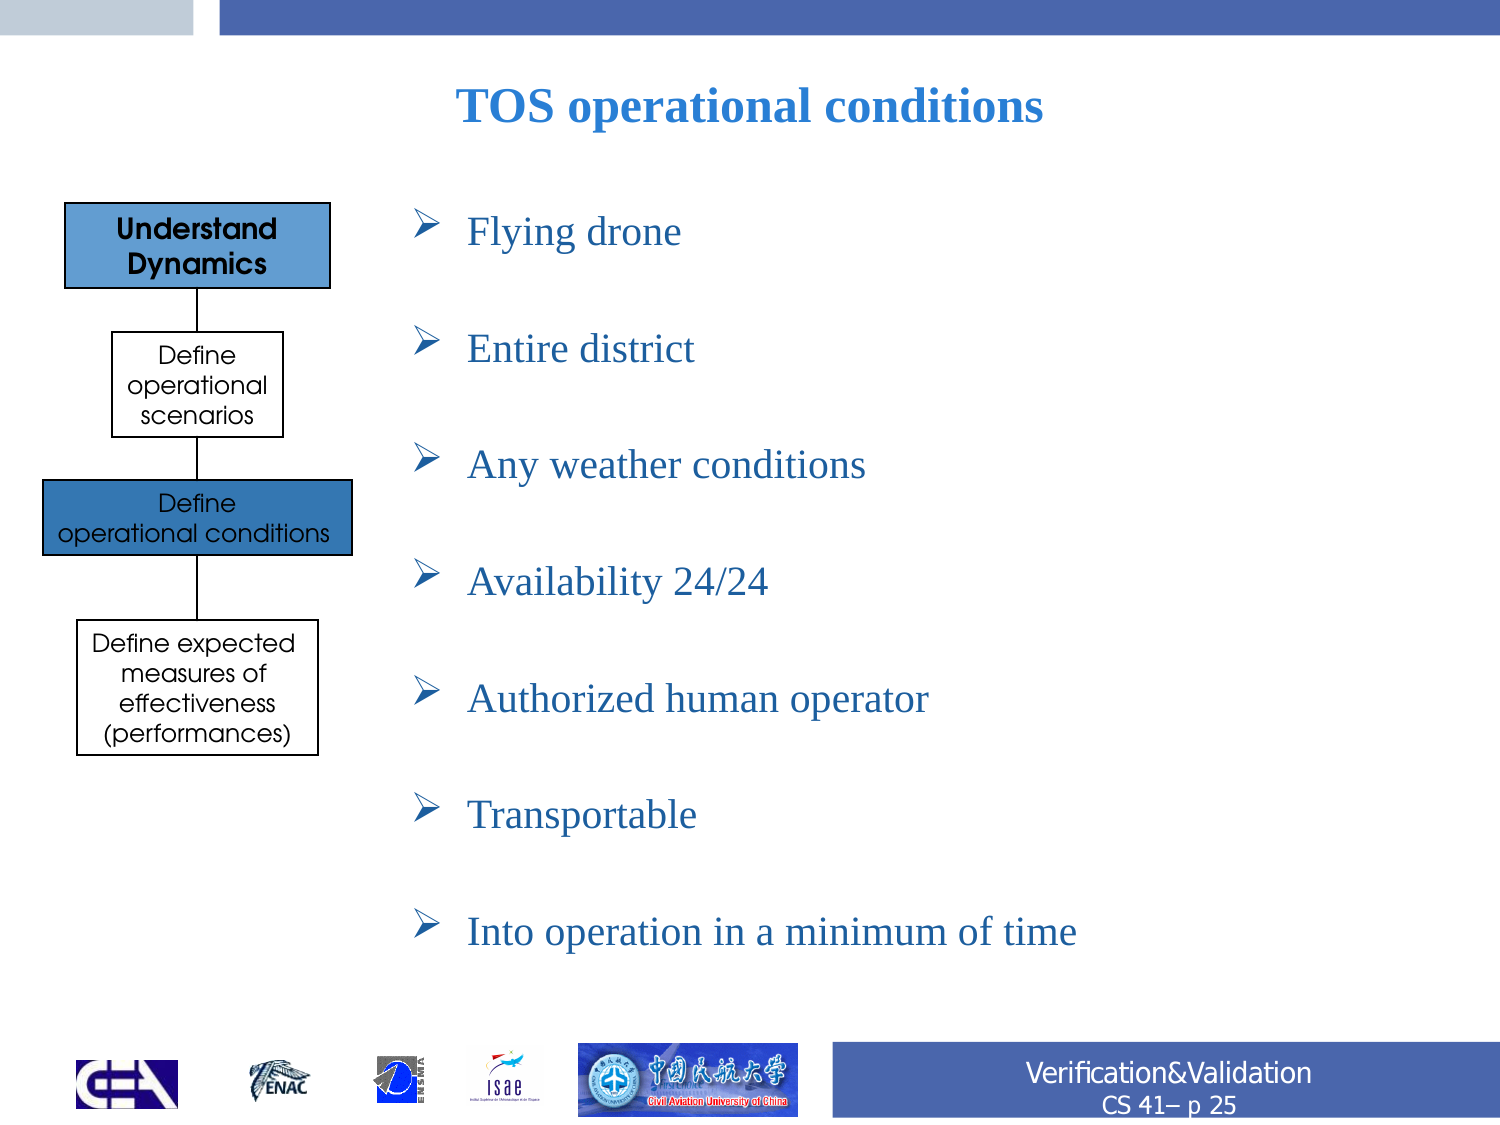

# TOS operational conditions
Flying drone

Entire district

Any weather conditions

Availability 24/24

Authorized human operator

Transportable

Into operation in a minimum of time
Understand Dynamics
Define
operational
scenarios
Define
operational conditions
Define expected
measures of
effectiveness
(performances)